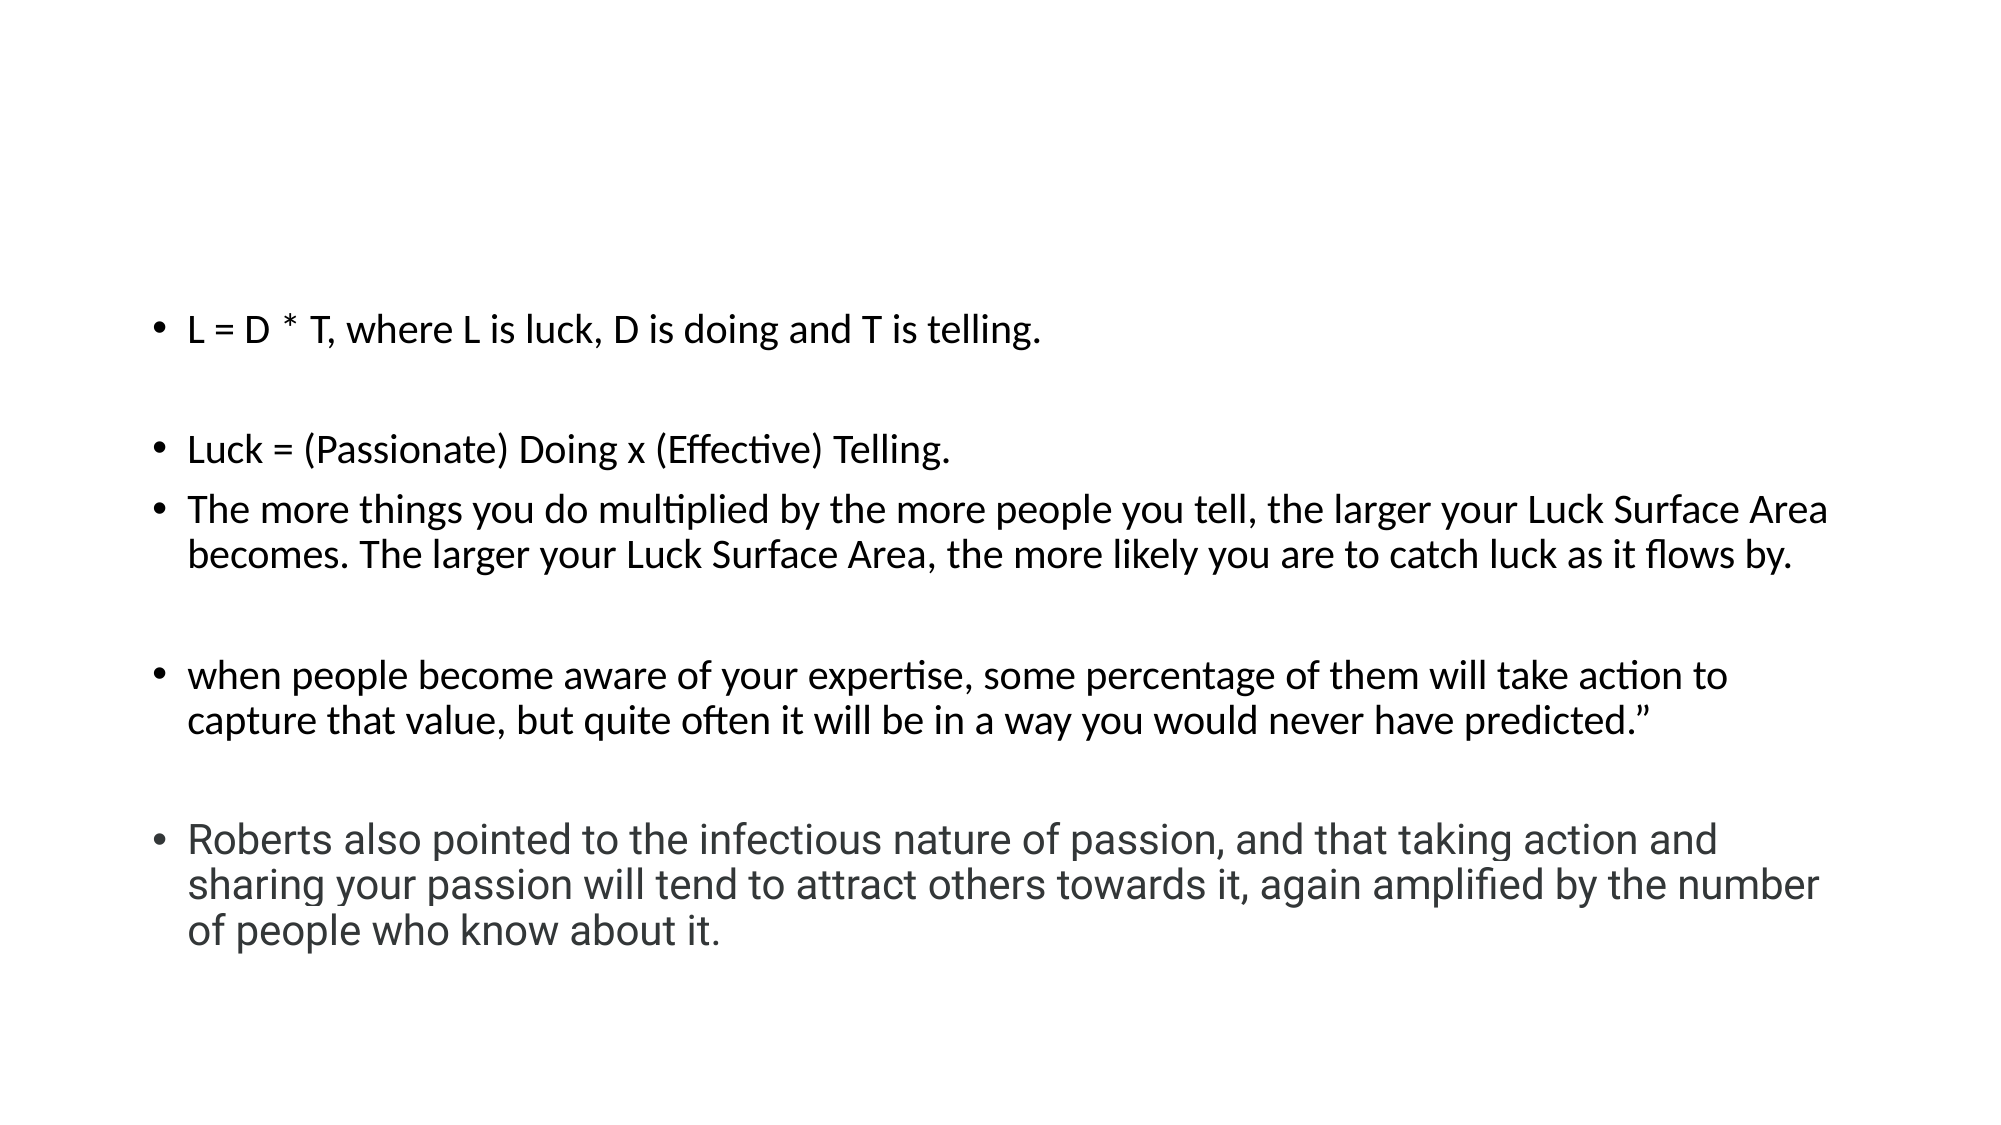

#
L = D * T, where L is luck, D is doing and T is telling.

Luck = (Passionate) Doing x (Effective) Telling.
The more things you do multiplied by the more people you tell, the larger your Luck Surface Area becomes. The larger your Luck Surface Area, the more likely you are to catch luck as it flows by.

when people become aware of your expertise, some percentage of them will take action to capture that value, but quite often it will be in a way you would never have predicted.”

Roberts also pointed to the infectious nature of passion, and that taking action and sharing your passion will tend to attract others towards it, again amplified by the number of people who know about it.